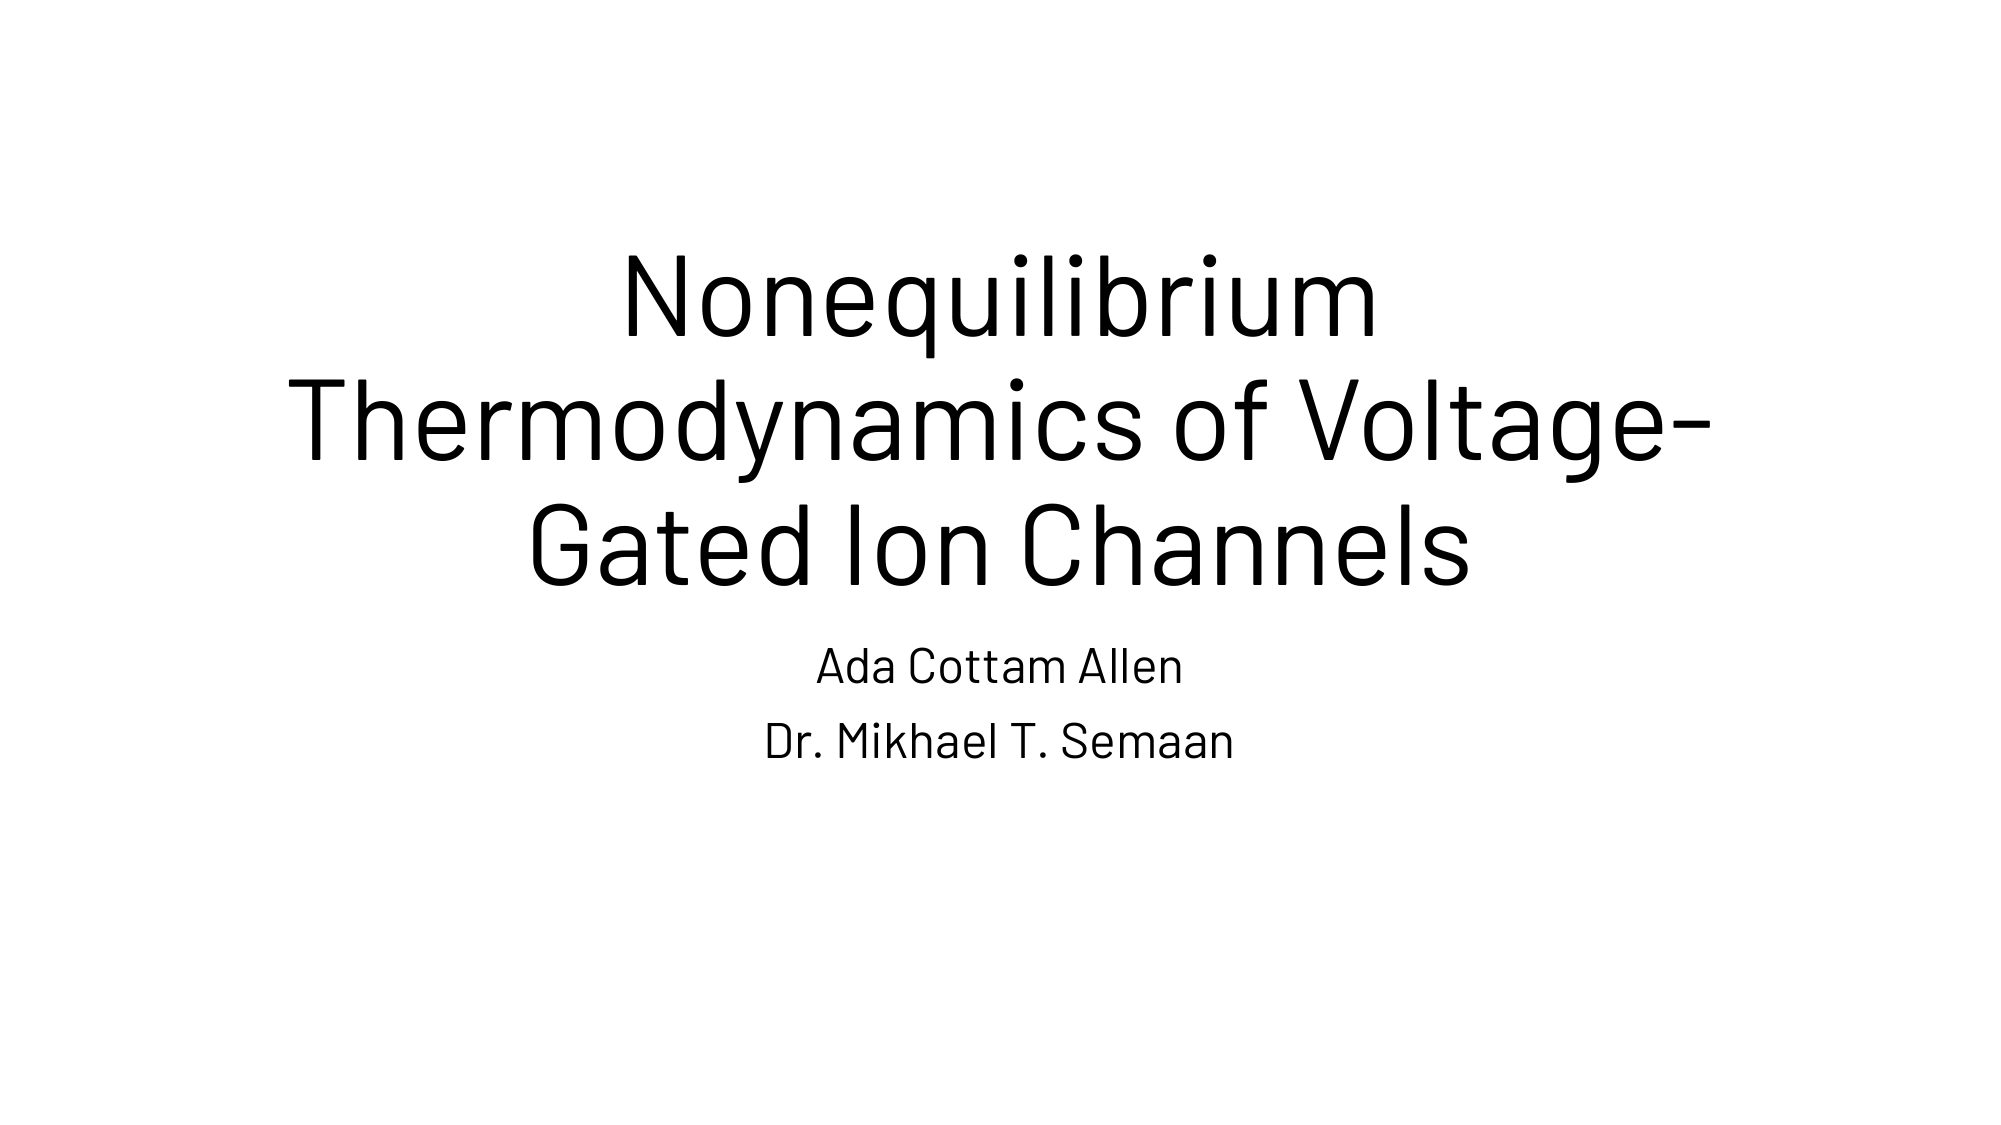

# Nonequilibrium Thermodynamics of Voltage-Gated Ion Channels
Ada Cottam Allen
Dr. Mikhael T. Semaan